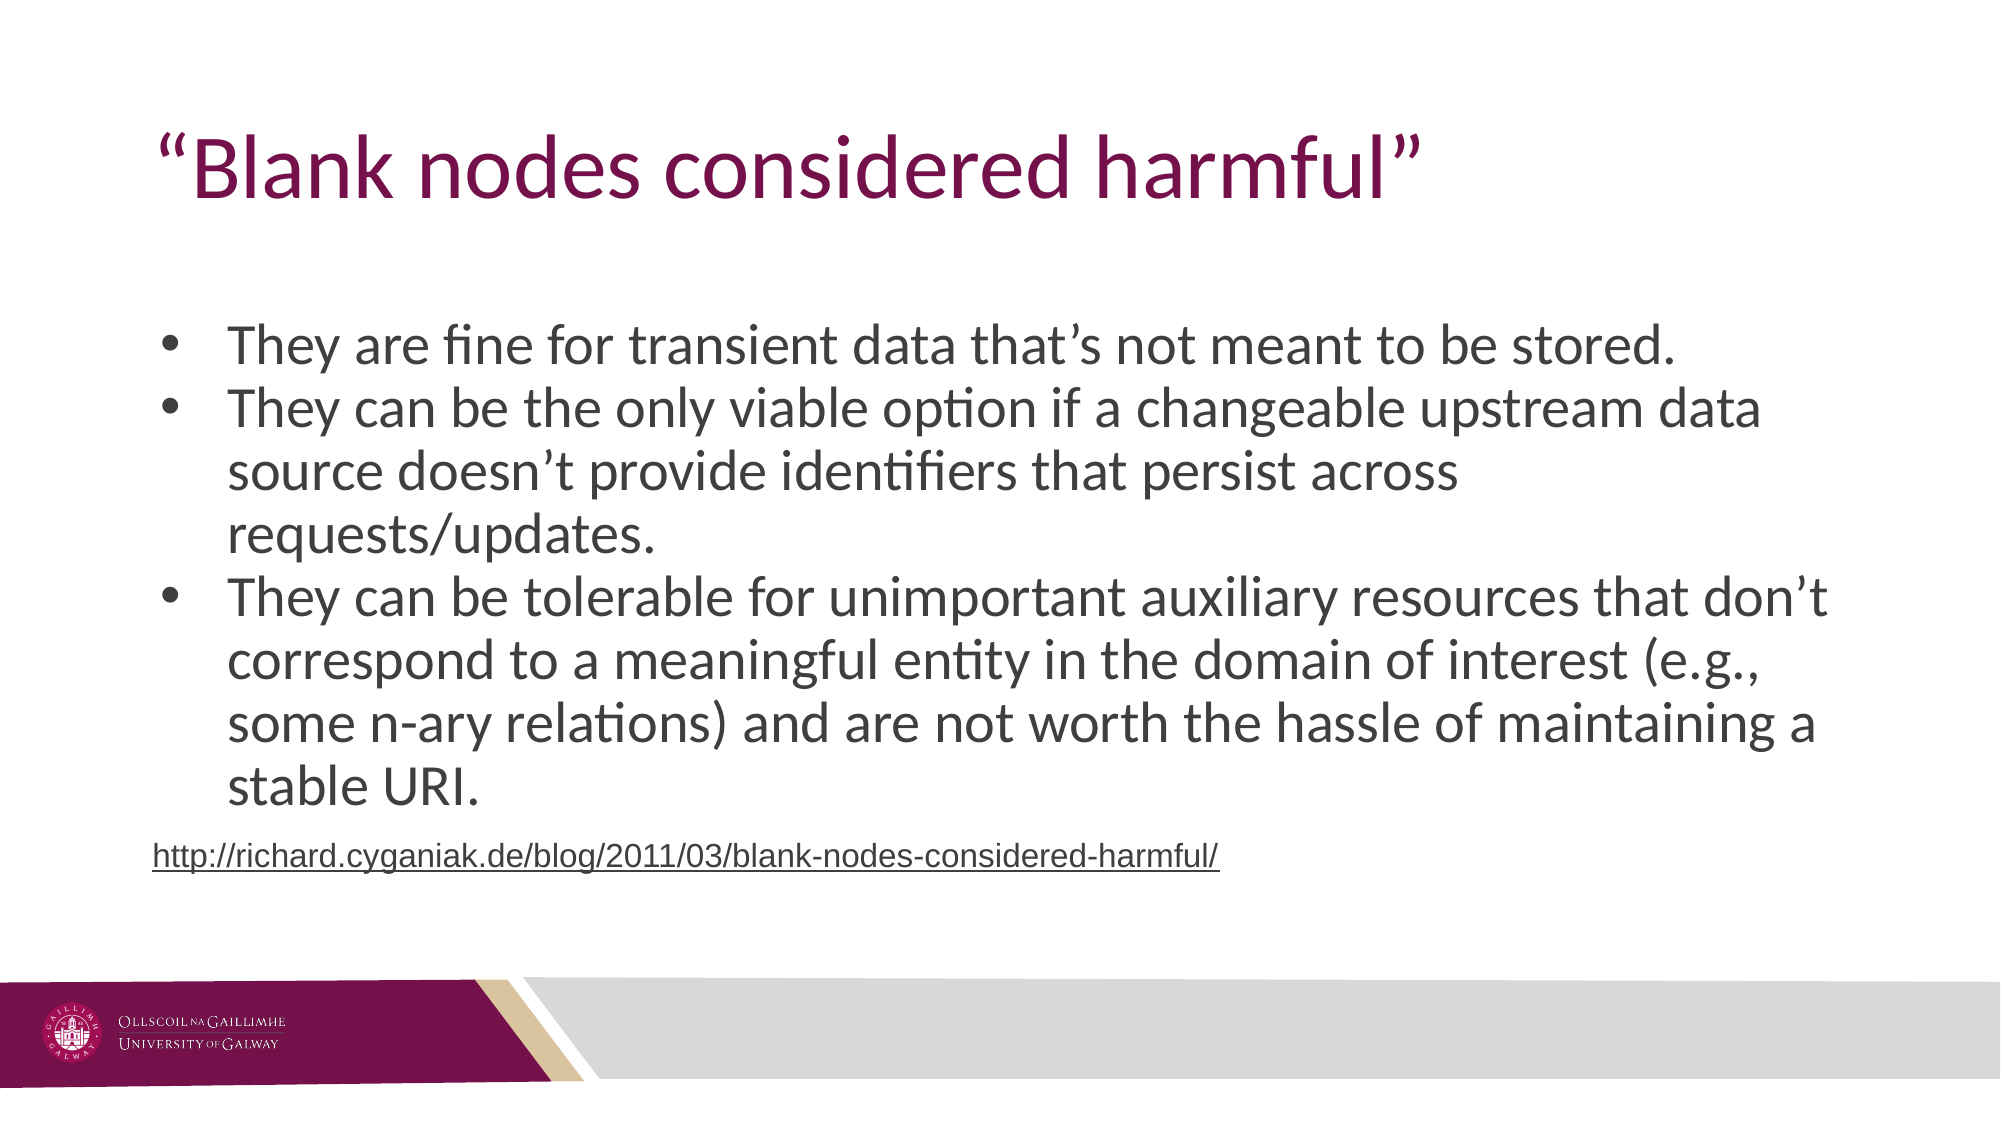

# “Blank nodes considered harmful”
They are fine for transient data that’s not meant to be stored.
They can be the only viable option if a changeable upstream data source doesn’t provide identifiers that persist across requests/updates.
They can be tolerable for unimportant auxiliary resources that don’t correspond to a meaningful entity in the domain of interest (e.g., some n-ary relations) and are not worth the hassle of maintaining a stable URI.
http://richard.cyganiak.de/blog/2011/03/blank-nodes-considered-harmful/